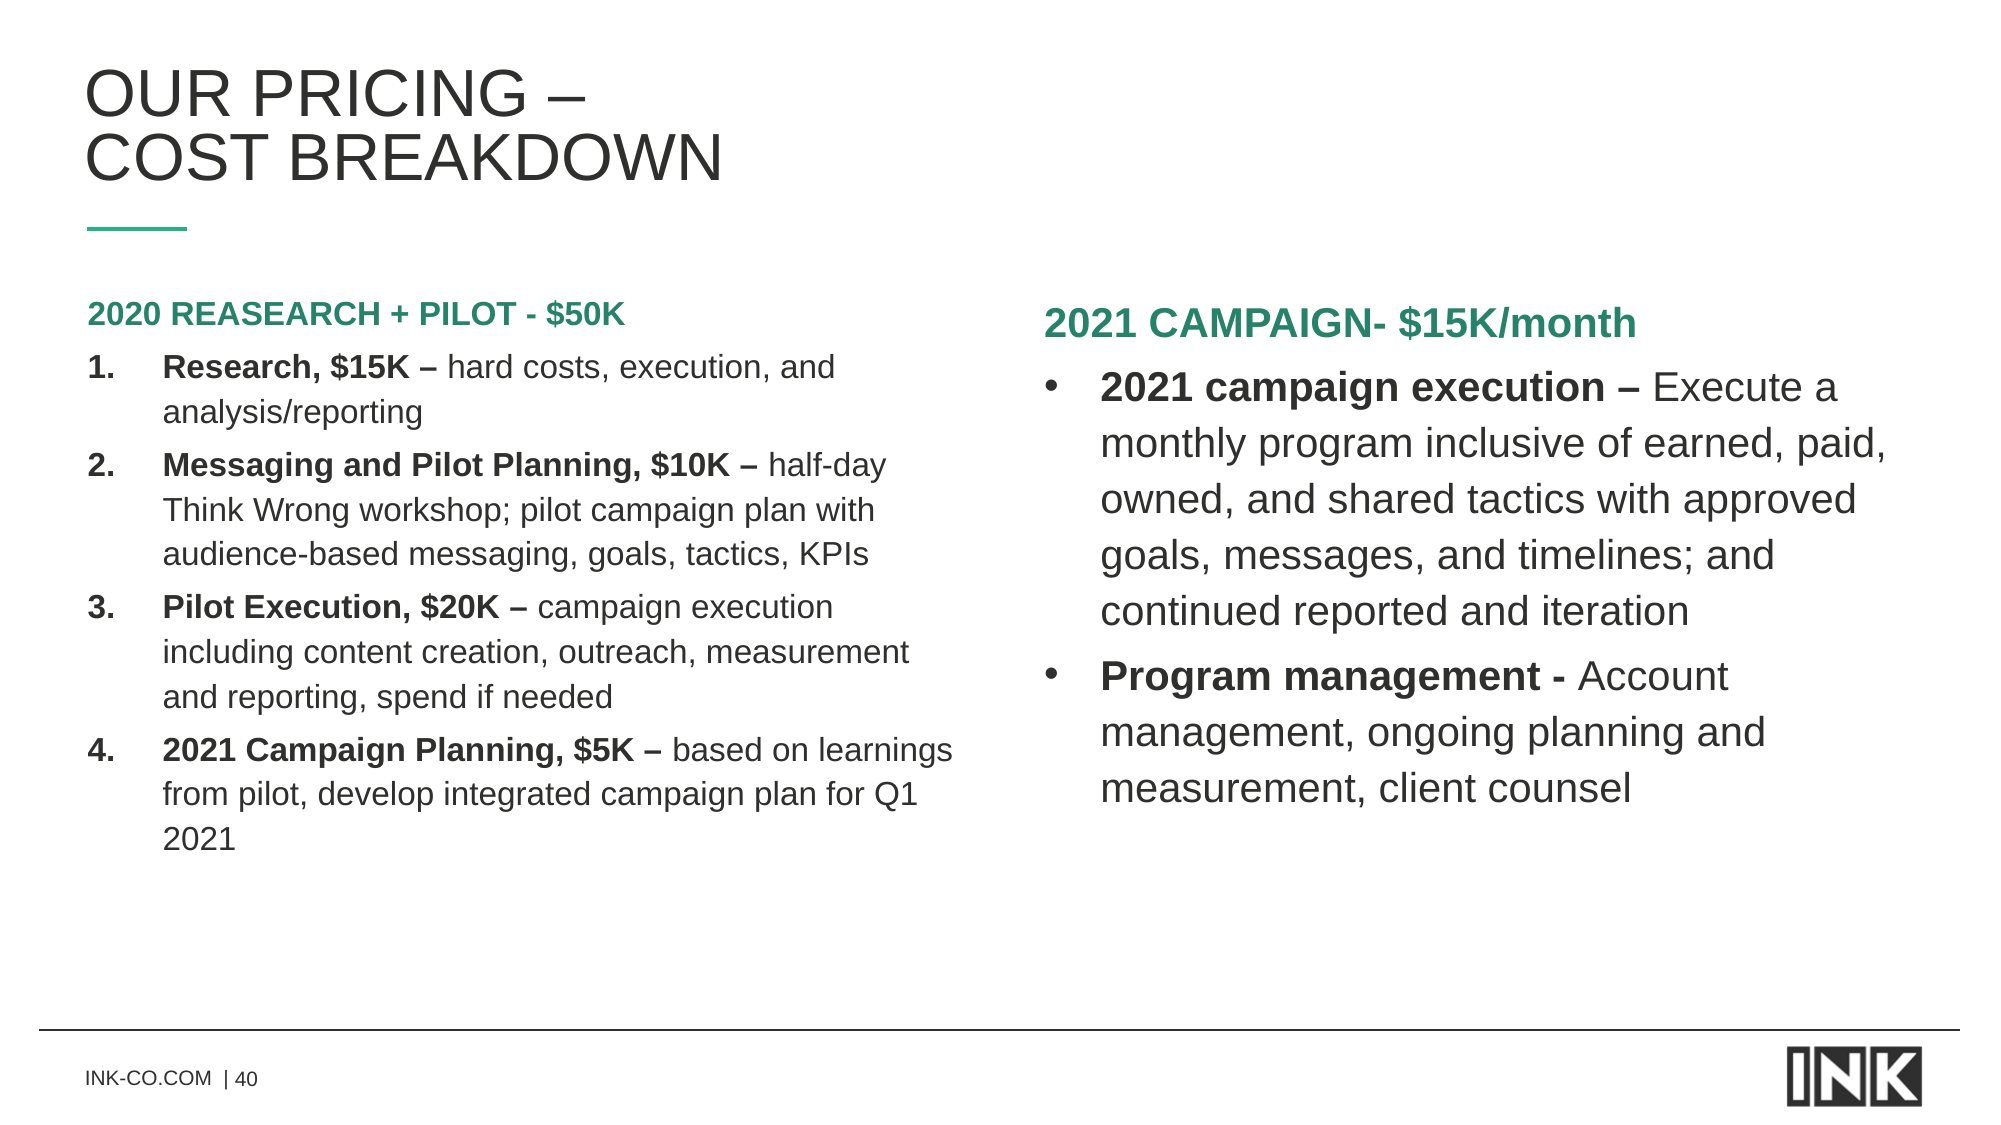

# Our pricing – COST BREAKDOWN
2020 REASEARCH + PILOT - $50K
Research, $15K – hard costs, execution, and analysis/reporting
Messaging and Pilot Planning, $10K – half-day Think Wrong workshop; pilot campaign plan with audience-based messaging, goals, tactics, KPIs
Pilot Execution, $20K – campaign execution including content creation, outreach, measurement and reporting, spend if needed
2021 Campaign Planning, $5K – based on learnings from pilot, develop integrated campaign plan for Q1 2021
2021 CAMPAIGN- $15K/month
2021 campaign execution – Execute a monthly program inclusive of earned, paid, owned, and shared tactics with approved goals, messages, and timelines; and continued reported and iteration
Program management - Account management, ongoing planning and measurement, client counsel
INK-CO.COM  |
40